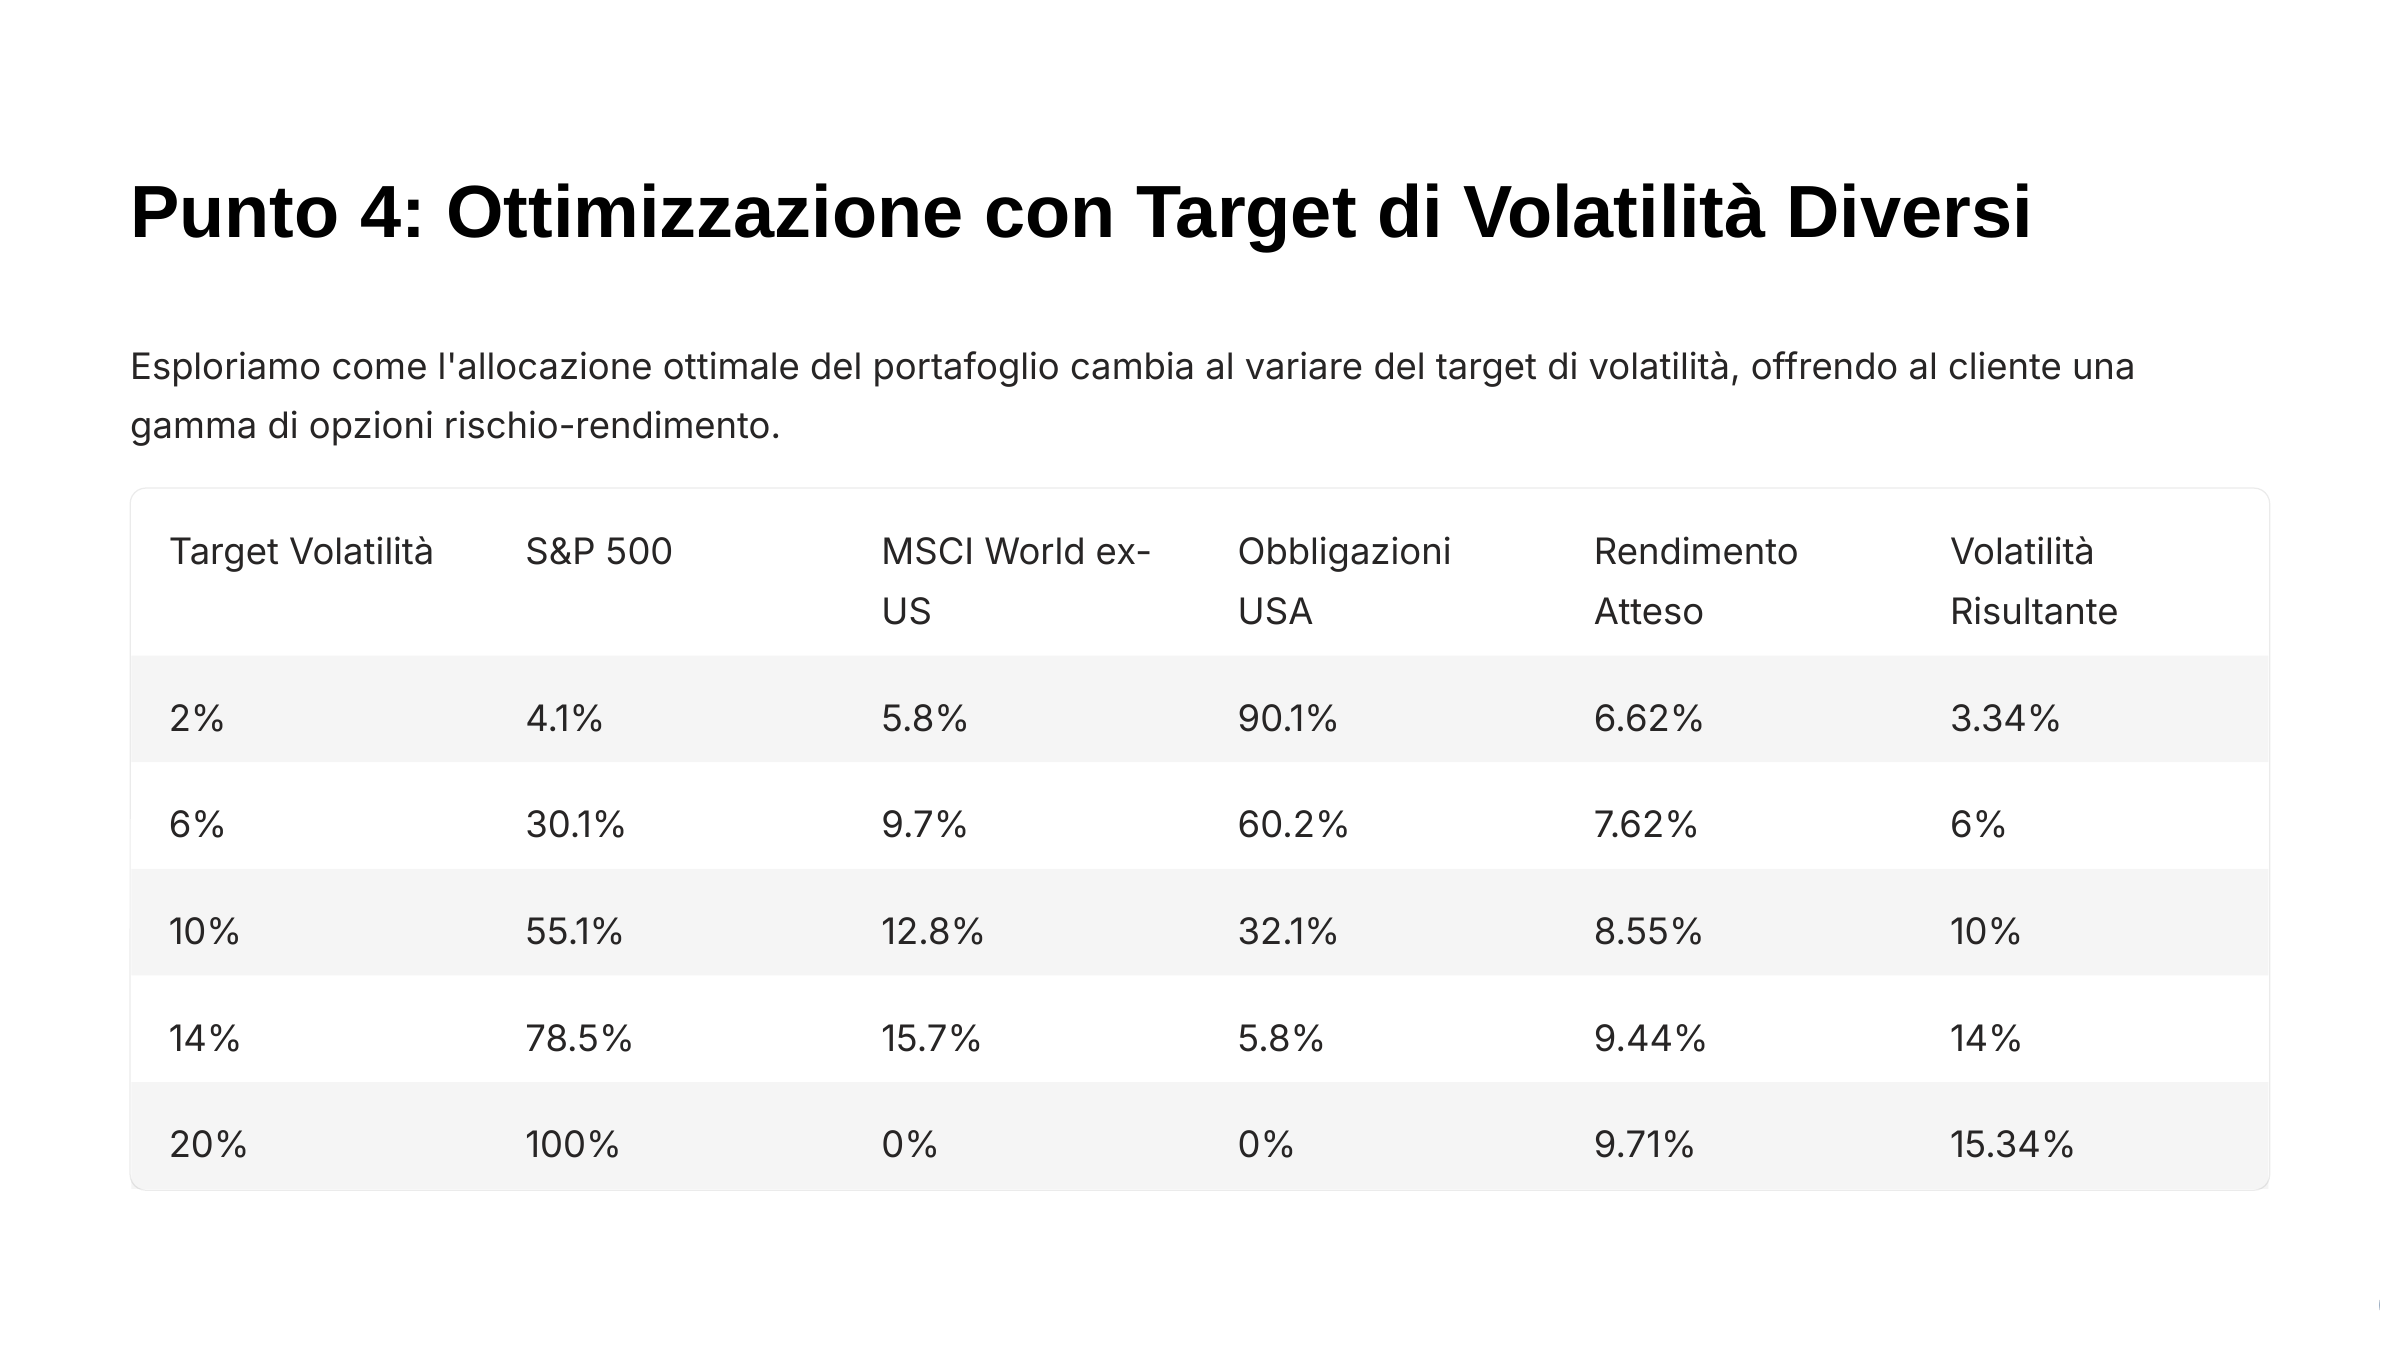

Punto 4: Ottimizzazione con Target di Volatilità Diversi
Esploriamo come l'allocazione ottimale del portafoglio cambia al variare del target di volatilità, offrendo al cliente una gamma di opzioni rischio-rendimento.

Target Volatilità
S&P 500
MSCI World ex-US
Obbligazioni USA
Rendimento Atteso
Volatilità Risultante

2%
4.1%
5.8%
90.1%
6.62%
3.34%

6%
30.1%
9.7%
60.2%
7.62%
6%

10%
55.1%
12.8%
32.1%
8.55%
10%

14%
78.5%
15.7%
5.8%
9.44%
14%

20%
100%
0%
0%
9.71%
15.34%